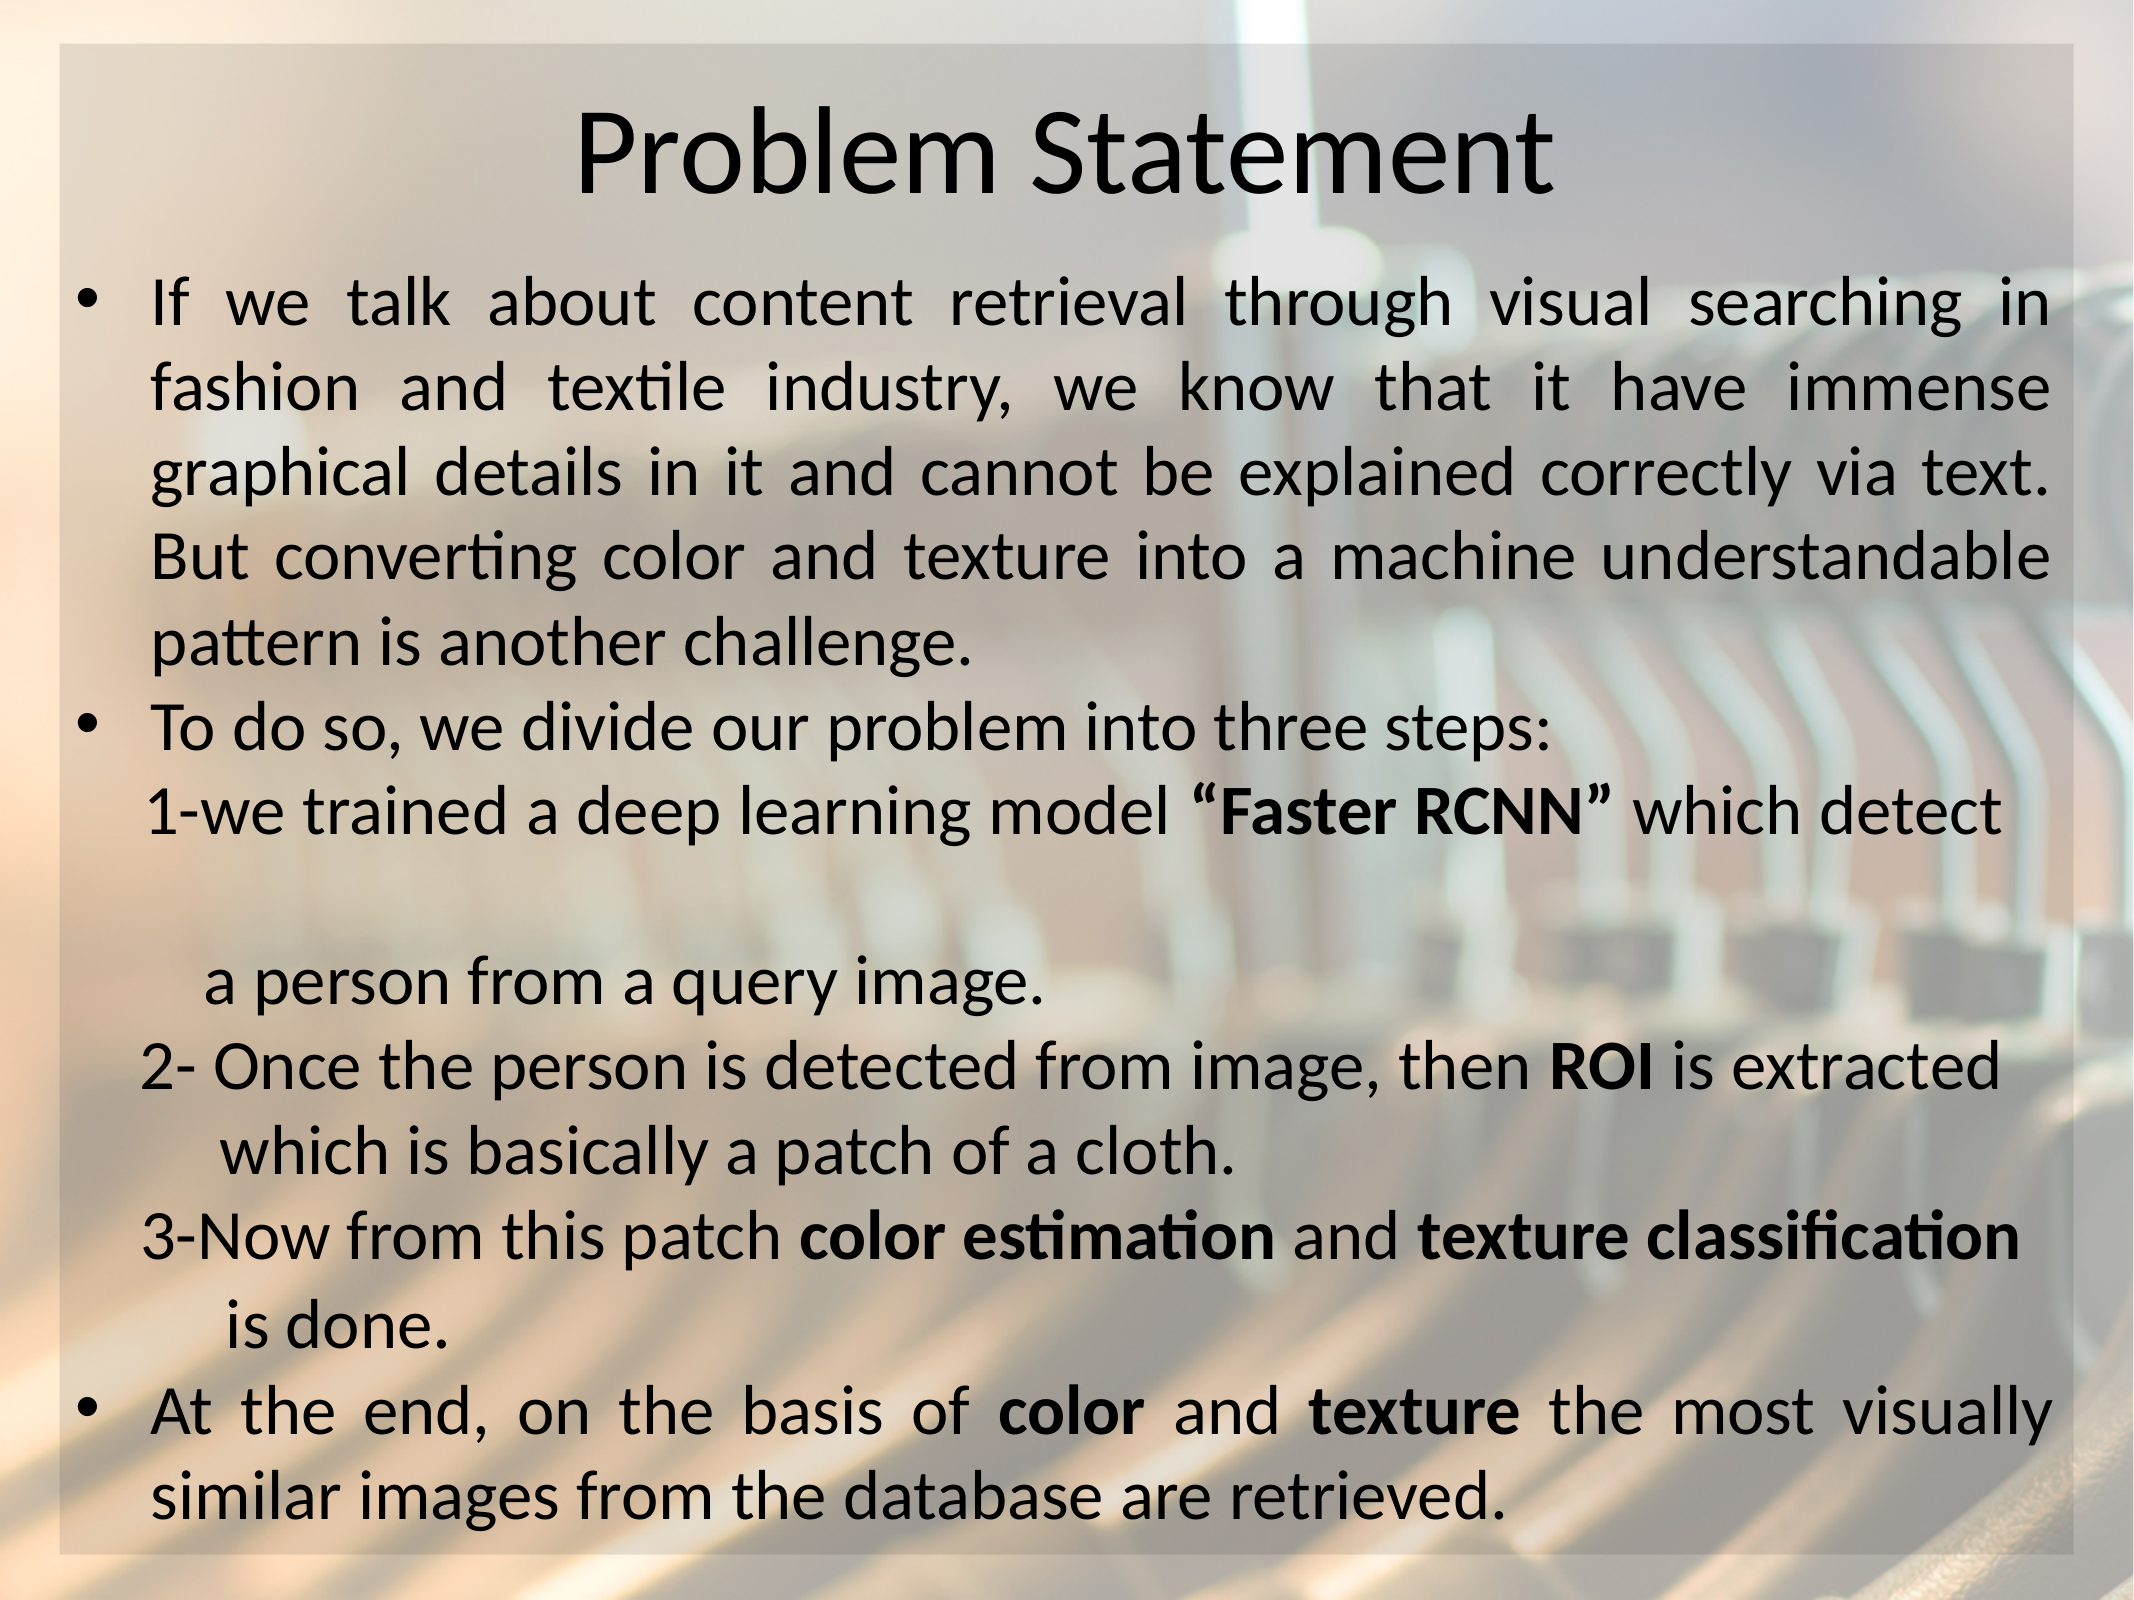

Problem Statement
If we talk about content retrieval through visual searching in fashion and textile industry, we know that it have immense graphical details in it and cannot be explained correctly via text. But converting color and texture into a machine understandable pattern is another challenge.
To do so, we divide our problem into three steps:
    1-we trained a deep learning model “Faster RCNN” which detect
        a person from a query image.
    2- Once the person is detected from image, then ROI is extracted
         which is basically a patch of a cloth.
    3-Now from this patch color estimation and texture classification    	is done.
At the end, on the basis of color and texture the most visually similar images from the database are retrieved.